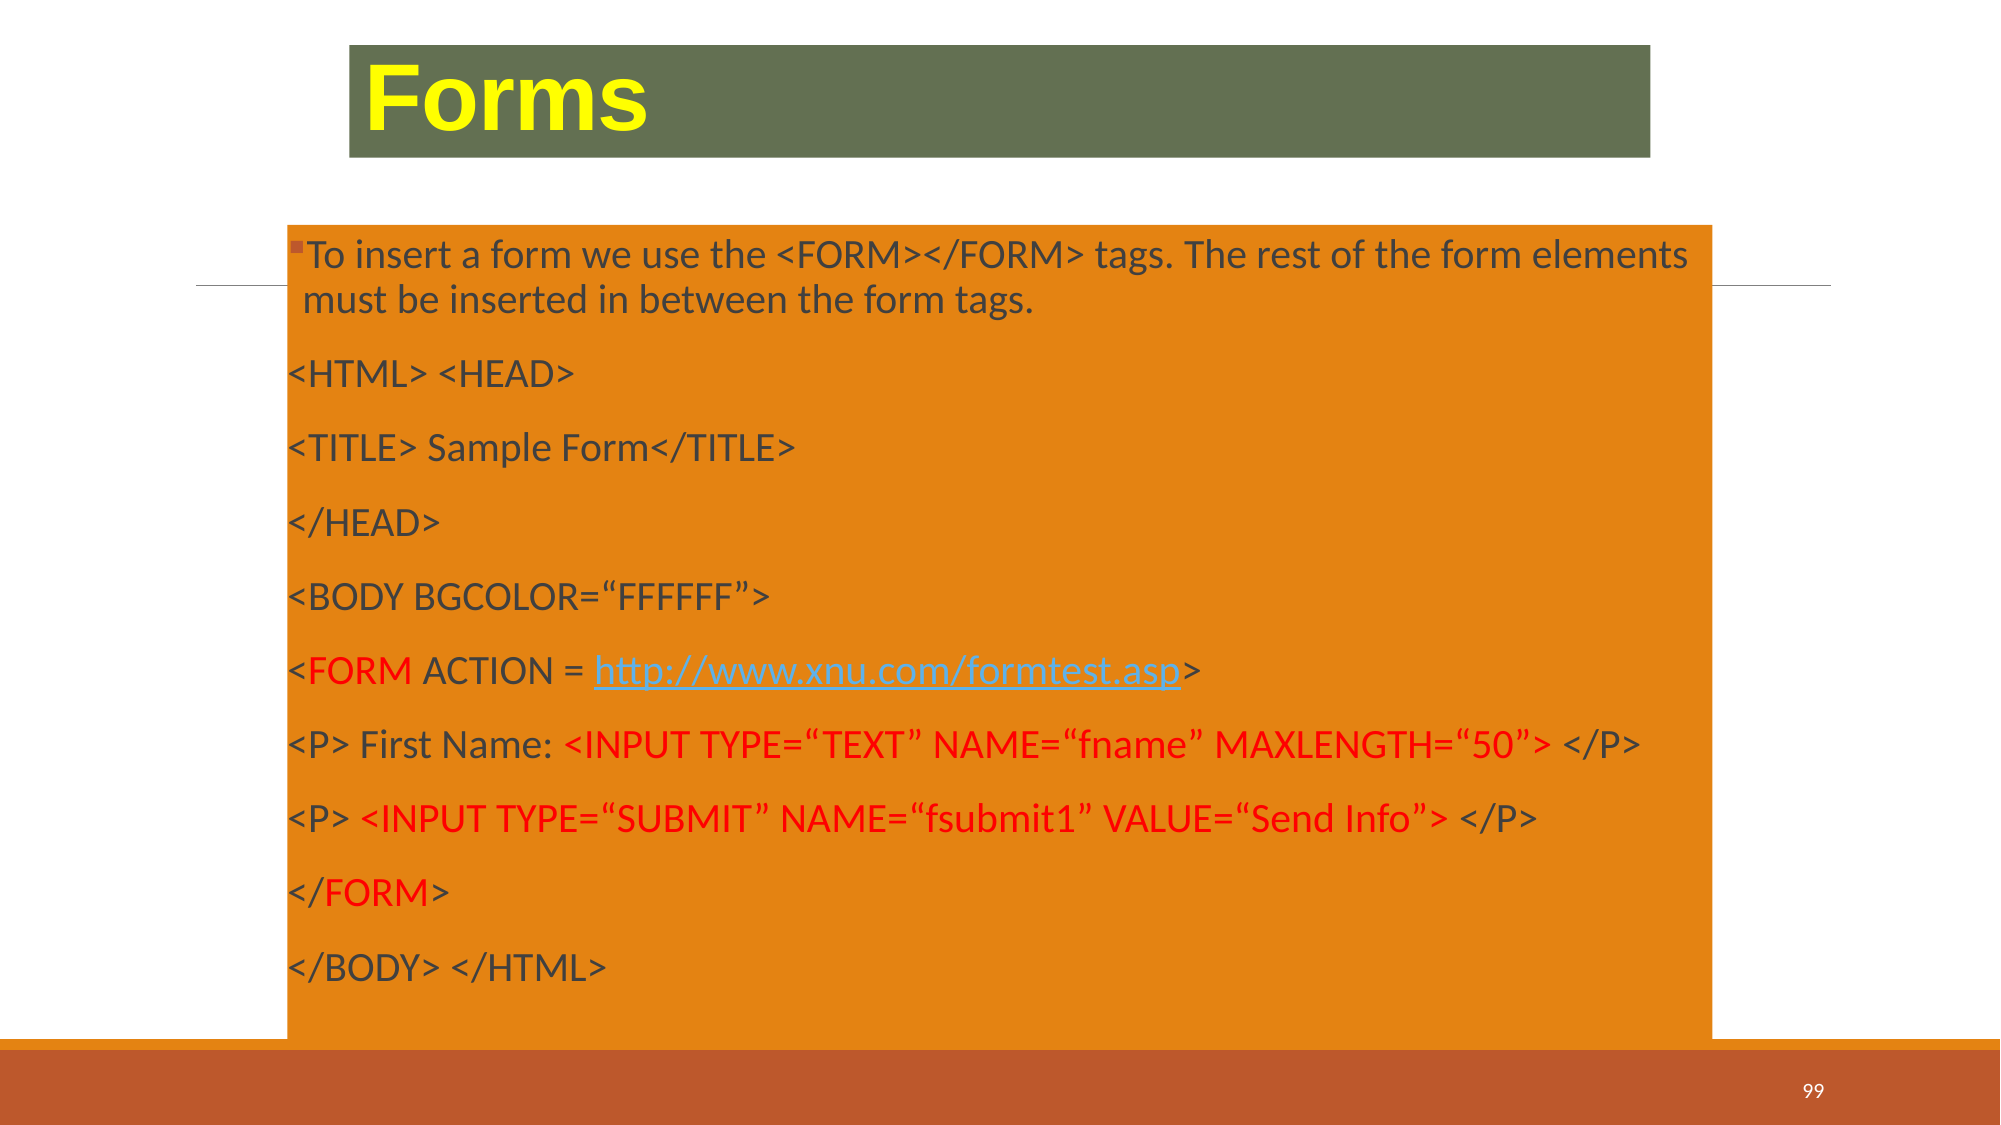

# Forms
To insert a form we use the <FORM></FORM> tags. The rest of the form elements must be inserted in between the form tags.
<HTML> <HEAD>
<TITLE> Sample Form</TITLE>
</HEAD>
<BODY BGCOLOR=“FFFFFF”>
<FORM ACTION = http://www.xnu.com/formtest.asp>
<P> First Name: <INPUT TYPE=“TEXT” NAME=“fname” MAXLENGTH=“50”> </P>
<P> <INPUT TYPE=“SUBMIT” NAME=“fsubmit1” VALUE=“Send Info”> </P>
</FORM>
</BODY> </HTML>
99